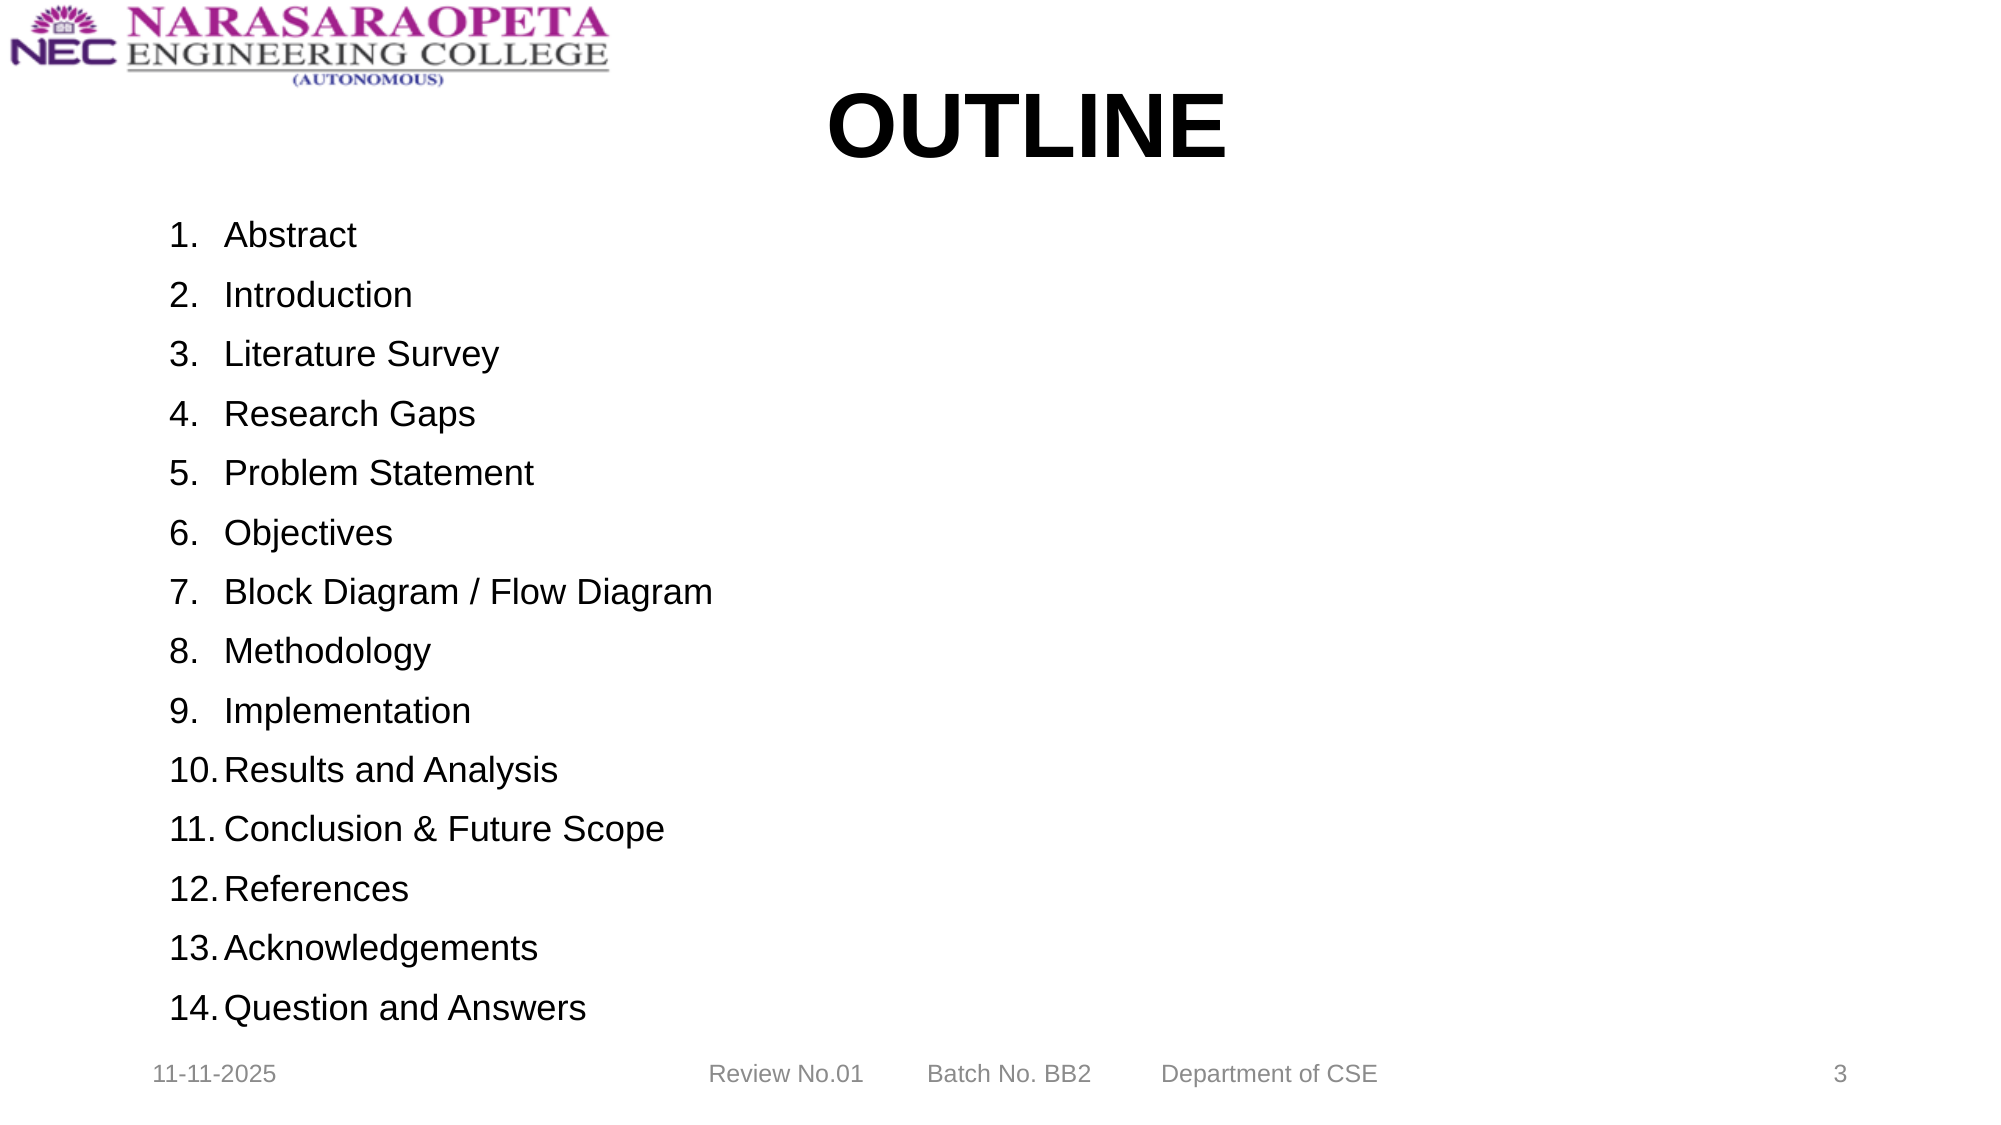

# OUTLINE
Abstract
Introduction
Literature Survey
Research Gaps
Problem Statement
Objectives
Block Diagram / Flow Diagram
Methodology
Implementation
Results and Analysis
Conclusion & Future Scope
References
Acknowledgements
Question and Answers
11-11-2025
Review No.01         Batch No. BB2          Department of CSE
3